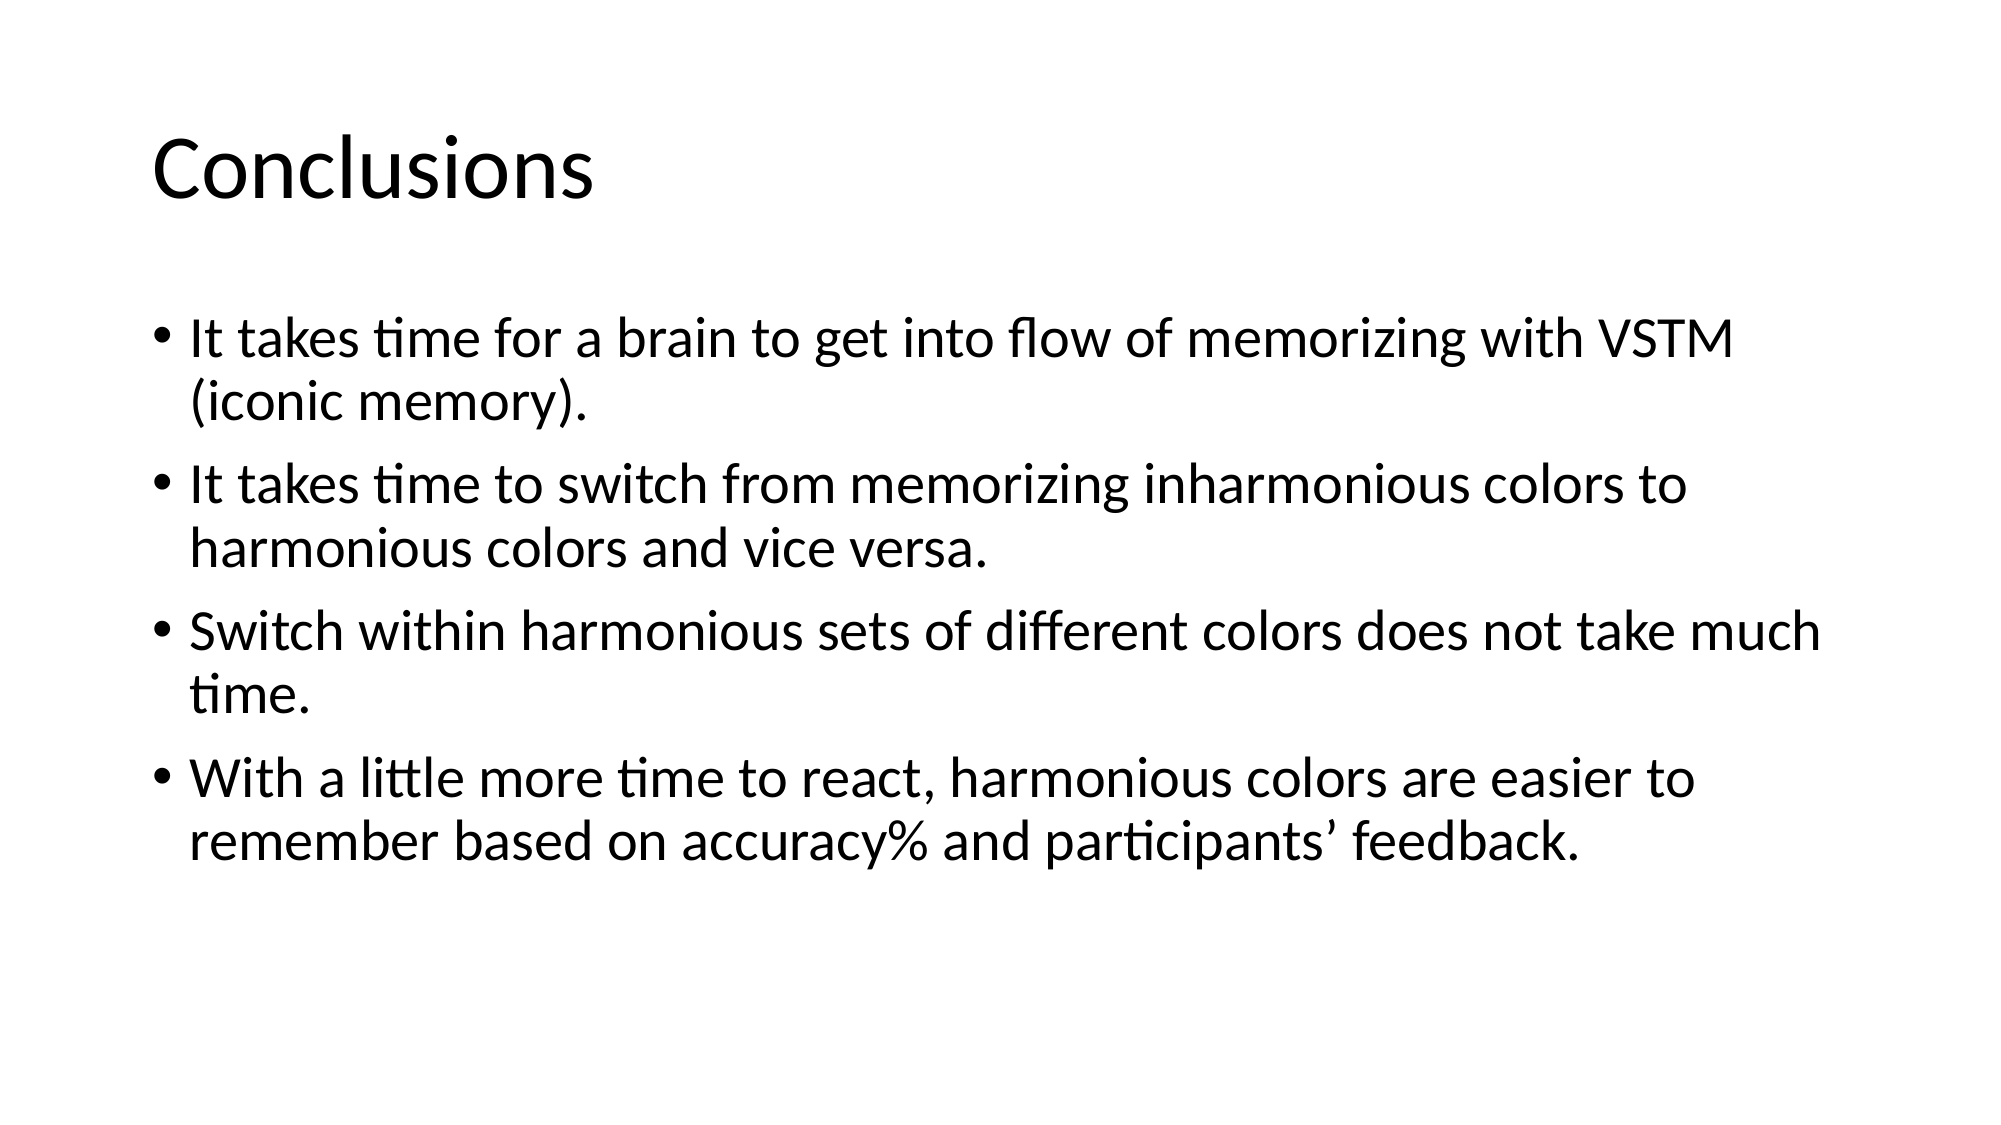

# Conclusions
It takes time for a brain to get into flow of memorizing with VSTM (iconic memory).
It takes time to switch from memorizing inharmonious colors to harmonious colors and vice versa.
Switch within harmonious sets of different colors does not take much time.
With a little more time to react, harmonious colors are easier to remember based on accuracy% and participants’ feedback.